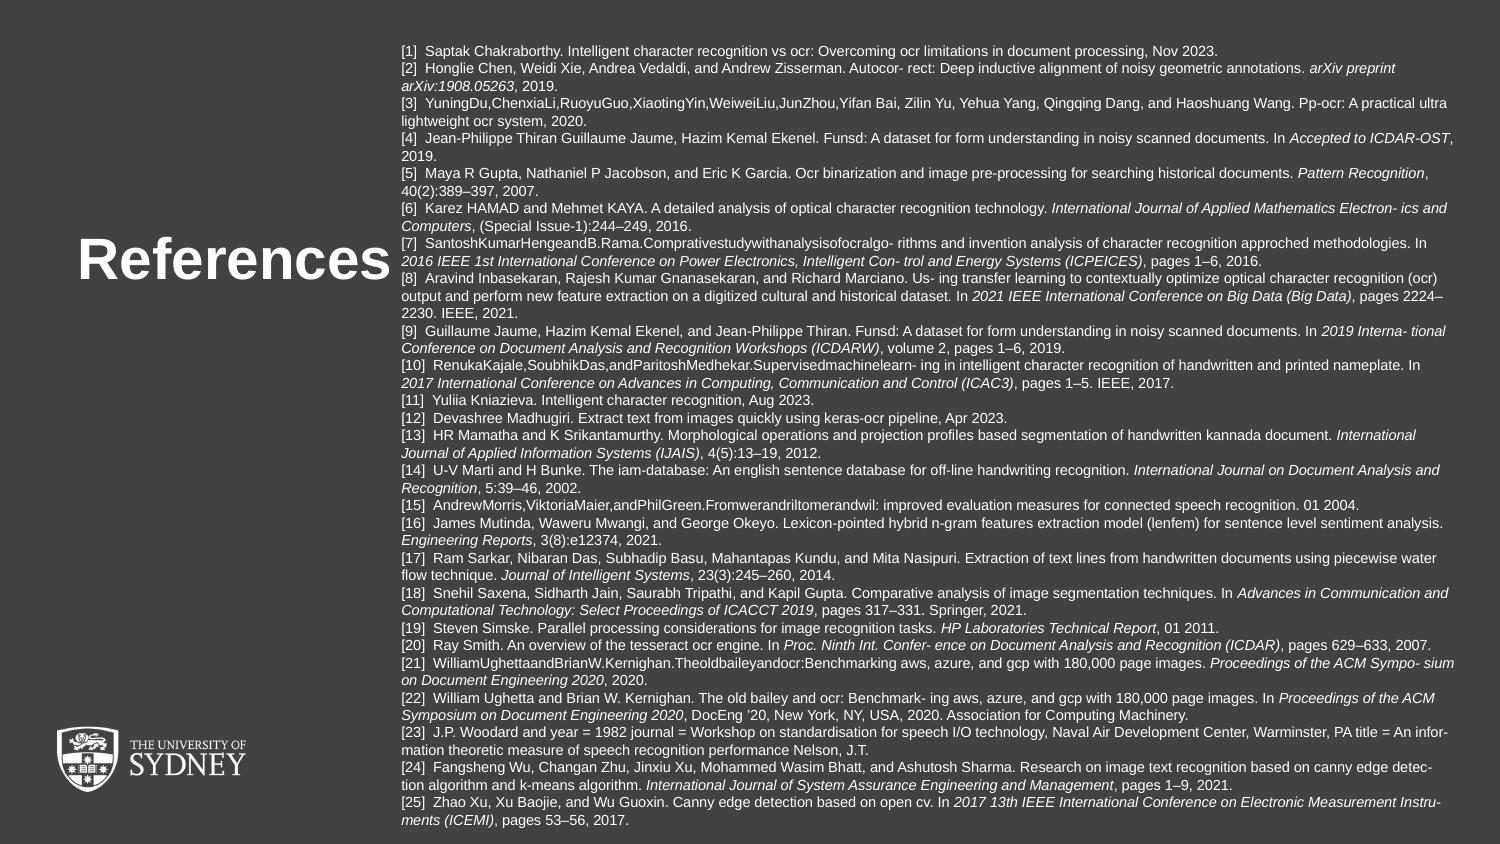

[1]  Saptak Chakraborthy. Intelligent character recognition vs ocr: Overcoming ocr limitations in document processing, Nov 2023.
[2]  Honglie Chen, Weidi Xie, Andrea Vedaldi, and Andrew Zisserman. Autocor- rect: Deep inductive alignment of noisy geometric annotations. arXiv preprint arXiv:1908.05263, 2019.
[3]  YuningDu,ChenxiaLi,RuoyuGuo,XiaotingYin,WeiweiLiu,JunZhou,Yifan Bai, Zilin Yu, Yehua Yang, Qingqing Dang, and Haoshuang Wang. Pp-ocr: A practical ultra lightweight ocr system, 2020.
[4]  Jean-Philippe Thiran Guillaume Jaume, Hazim Kemal Ekenel. Funsd: A dataset for form understanding in noisy scanned documents. In Accepted to ICDAR-OST, 2019.
[5]  Maya R Gupta, Nathaniel P Jacobson, and Eric K Garcia. Ocr binarization and image pre-processing for searching historical documents. Pattern Recognition, 40(2):389–397, 2007.
[6]  Karez HAMAD and Mehmet KAYA. A detailed analysis of optical character recognition technology. International Journal of Applied Mathematics Electron- ics and Computers, (Special Issue-1):244–249, 2016.
[7]  SantoshKumarHengeandB.Rama.Comprativestudywithanalysisofocralgo- rithms and invention analysis of character recognition approched methodologies. In 2016 IEEE 1st International Conference on Power Electronics, Intelligent Con- trol and Energy Systems (ICPEICES), pages 1–6, 2016.
[8]  Aravind Inbasekaran, Rajesh Kumar Gnanasekaran, and Richard Marciano. Us- ing transfer learning to contextually optimize optical character recognition (ocr) output and perform new feature extraction on a digitized cultural and historical dataset. In 2021 IEEE International Conference on Big Data (Big Data), pages 2224–2230. IEEE, 2021.
[9]  Guillaume Jaume, Hazim Kemal Ekenel, and Jean-Philippe Thiran. Funsd: A dataset for form understanding in noisy scanned documents. In 2019 Interna- tional Conference on Document Analysis and Recognition Workshops (ICDARW), volume 2, pages 1–6, 2019.
[10]  RenukaKajale,SoubhikDas,andParitoshMedhekar.Supervisedmachinelearn- ing in intelligent character recognition of handwritten and printed nameplate. In 2017 International Conference on Advances in Computing, Communication and Control (ICAC3), pages 1–5. IEEE, 2017.
[11]  Yuliia Kniazieva. Intelligent character recognition, Aug 2023.
[12]  Devashree Madhugiri. Extract text from images quickly using keras-ocr pipeline, Apr 2023.
[13]  HR Mamatha and K Srikantamurthy. Morphological operations and projection profiles based segmentation of handwritten kannada document. International Journal of Applied Information Systems (IJAIS), 4(5):13–19, 2012.
[14]  U-V Marti and H Bunke. The iam-database: An english sentence database for off-line handwriting recognition. International Journal on Document Analysis and Recognition, 5:39–46, 2002.
[15]  AndrewMorris,ViktoriaMaier,andPhilGreen.Fromwerandriltomerandwil: improved evaluation measures for connected speech recognition. 01 2004.
[16]  James Mutinda, Waweru Mwangi, and George Okeyo. Lexicon-pointed hybrid n-gram features extraction model (lenfem) for sentence level sentiment analysis. Engineering Reports, 3(8):e12374, 2021.
[17]  Ram Sarkar, Nibaran Das, Subhadip Basu, Mahantapas Kundu, and Mita Nasipuri. Extraction of text lines from handwritten documents using piecewise water flow technique. Journal of Intelligent Systems, 23(3):245–260, 2014.
[18]  Snehil Saxena, Sidharth Jain, Saurabh Tripathi, and Kapil Gupta. Comparative analysis of image segmentation techniques. In Advances in Communication and Computational Technology: Select Proceedings of ICACCT 2019, pages 317–331. Springer, 2021.
[19]  Steven Simske. Parallel processing considerations for image recognition tasks. HP Laboratories Technical Report, 01 2011.
[20]  Ray Smith. An overview of the tesseract ocr engine. In Proc. Ninth Int. Confer- ence on Document Analysis and Recognition (ICDAR), pages 629–633, 2007.
[21]  WilliamUghettaandBrianW.Kernighan.Theoldbaileyandocr:Benchmarking aws, azure, and gcp with 180,000 page images. Proceedings of the ACM Sympo- sium on Document Engineering 2020, 2020.
[22]  William Ughetta and Brian W. Kernighan. The old bailey and ocr: Benchmark- ing aws, azure, and gcp with 180,000 page images. In Proceedings of the ACM Symposium on Document Engineering 2020, DocEng ’20, New York, NY, USA, 2020. Association for Computing Machinery.
[23]  J.P. Woodard and year = 1982 journal = Workshop on standardisation for speech I/O technology, Naval Air Development Center, Warminster, PA title = An infor- mation theoretic measure of speech recognition performance Nelson, J.T.
[24]  Fangsheng Wu, Changan Zhu, Jinxiu Xu, Mohammed Wasim Bhatt, and Ashutosh Sharma. Research on image text recognition based on canny edge detec- tion algorithm and k-means algorithm. International Journal of System Assurance Engineering and Management, pages 1–9, 2021.
[25]  Zhao Xu, Xu Baojie, and Wu Guoxin. Canny edge detection based on open cv. In 2017 13th IEEE International Conference on Electronic Measurement Instru- ments (ICEMI), pages 53–56, 2017.
# References